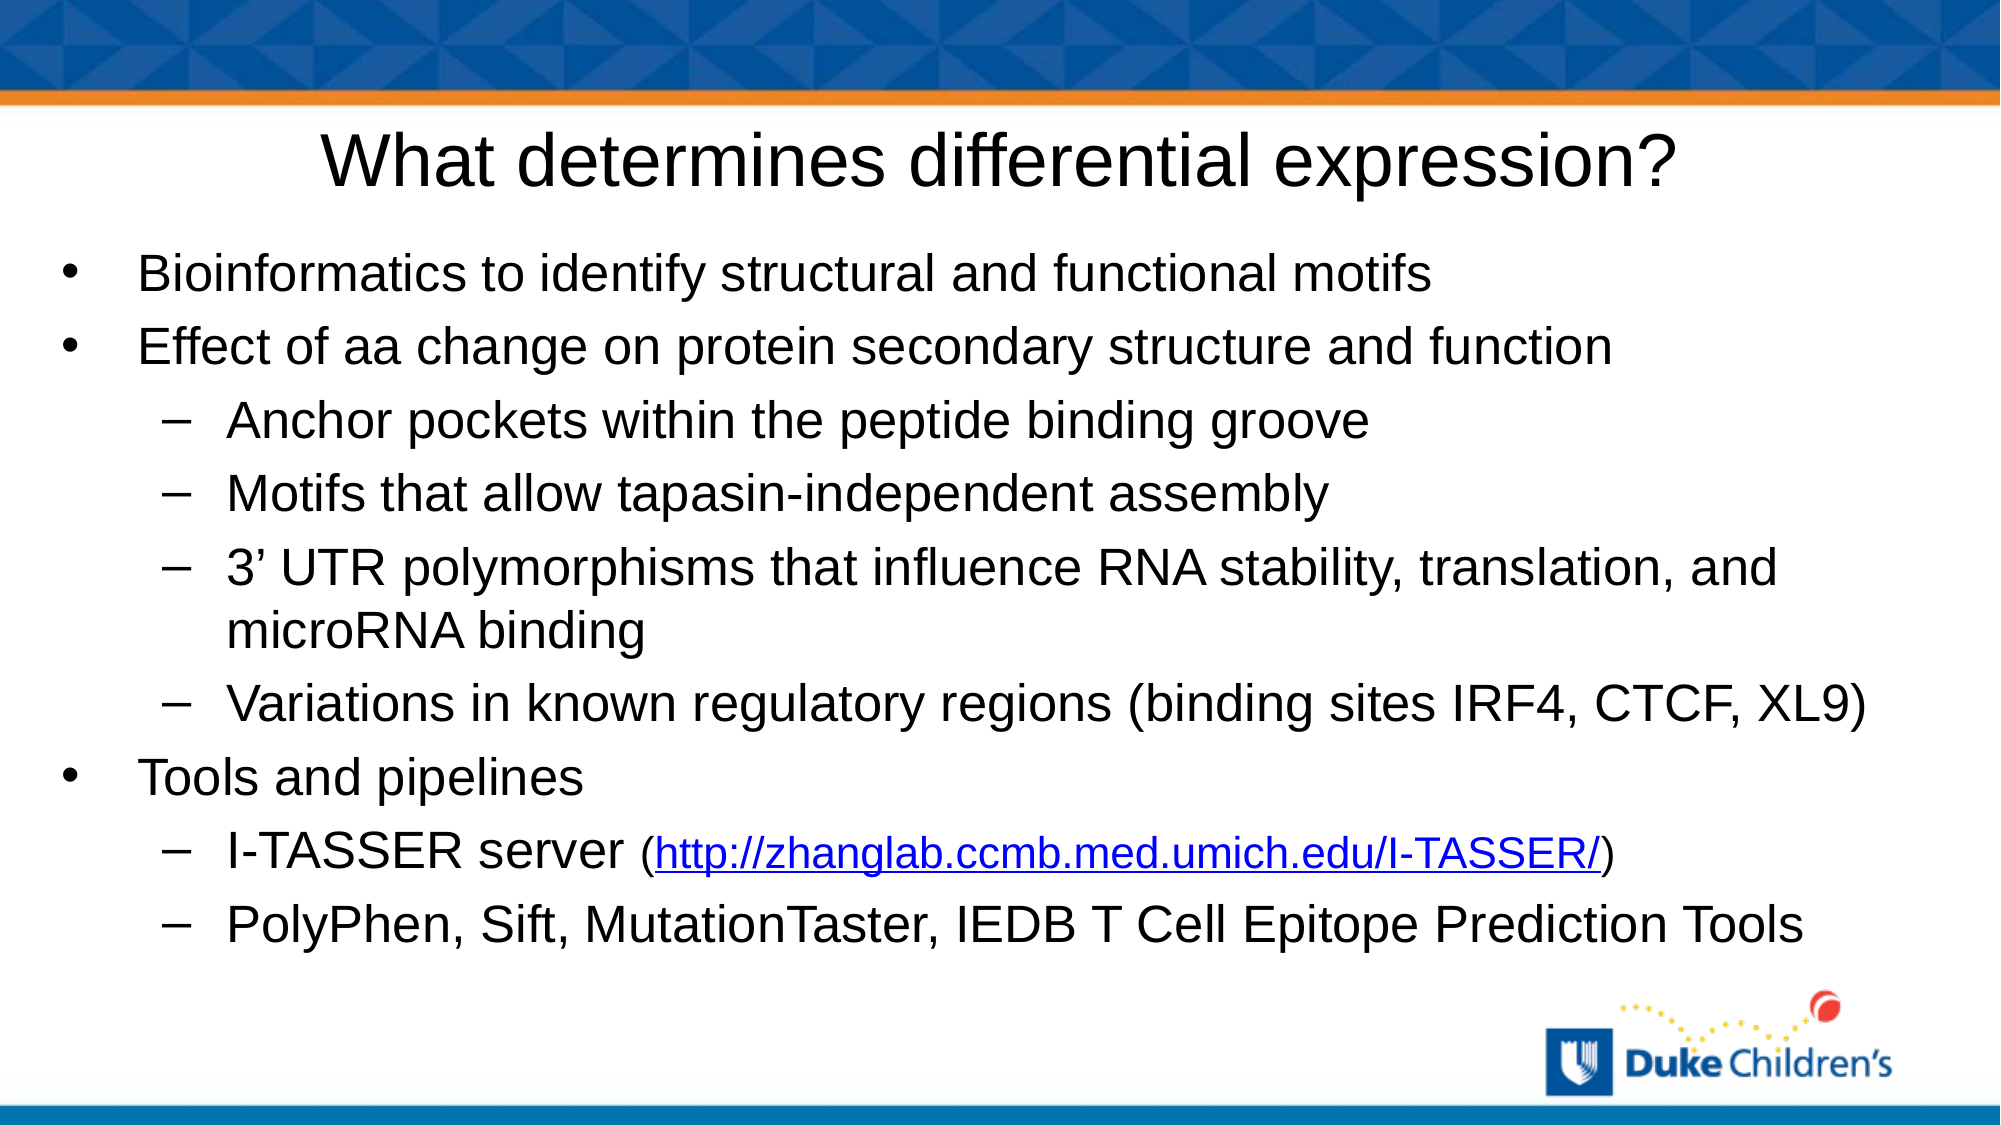

# What determines differential expression?
Bioinformatics to identify structural and functional motifs
Effect of aa change on protein secondary structure and function
Anchor pockets within the peptide binding groove
Motifs that allow tapasin-independent assembly
3’ UTR polymorphisms that influence RNA stability, translation, and microRNA binding
Variations in known regulatory regions (binding sites IRF4, CTCF, XL9)
Tools and pipelines
I-TASSER server (http://zhanglab.ccmb.med.umich.edu/I-TASSER/)
PolyPhen, Sift, MutationTaster, IEDB T Cell Epitope Prediction Tools